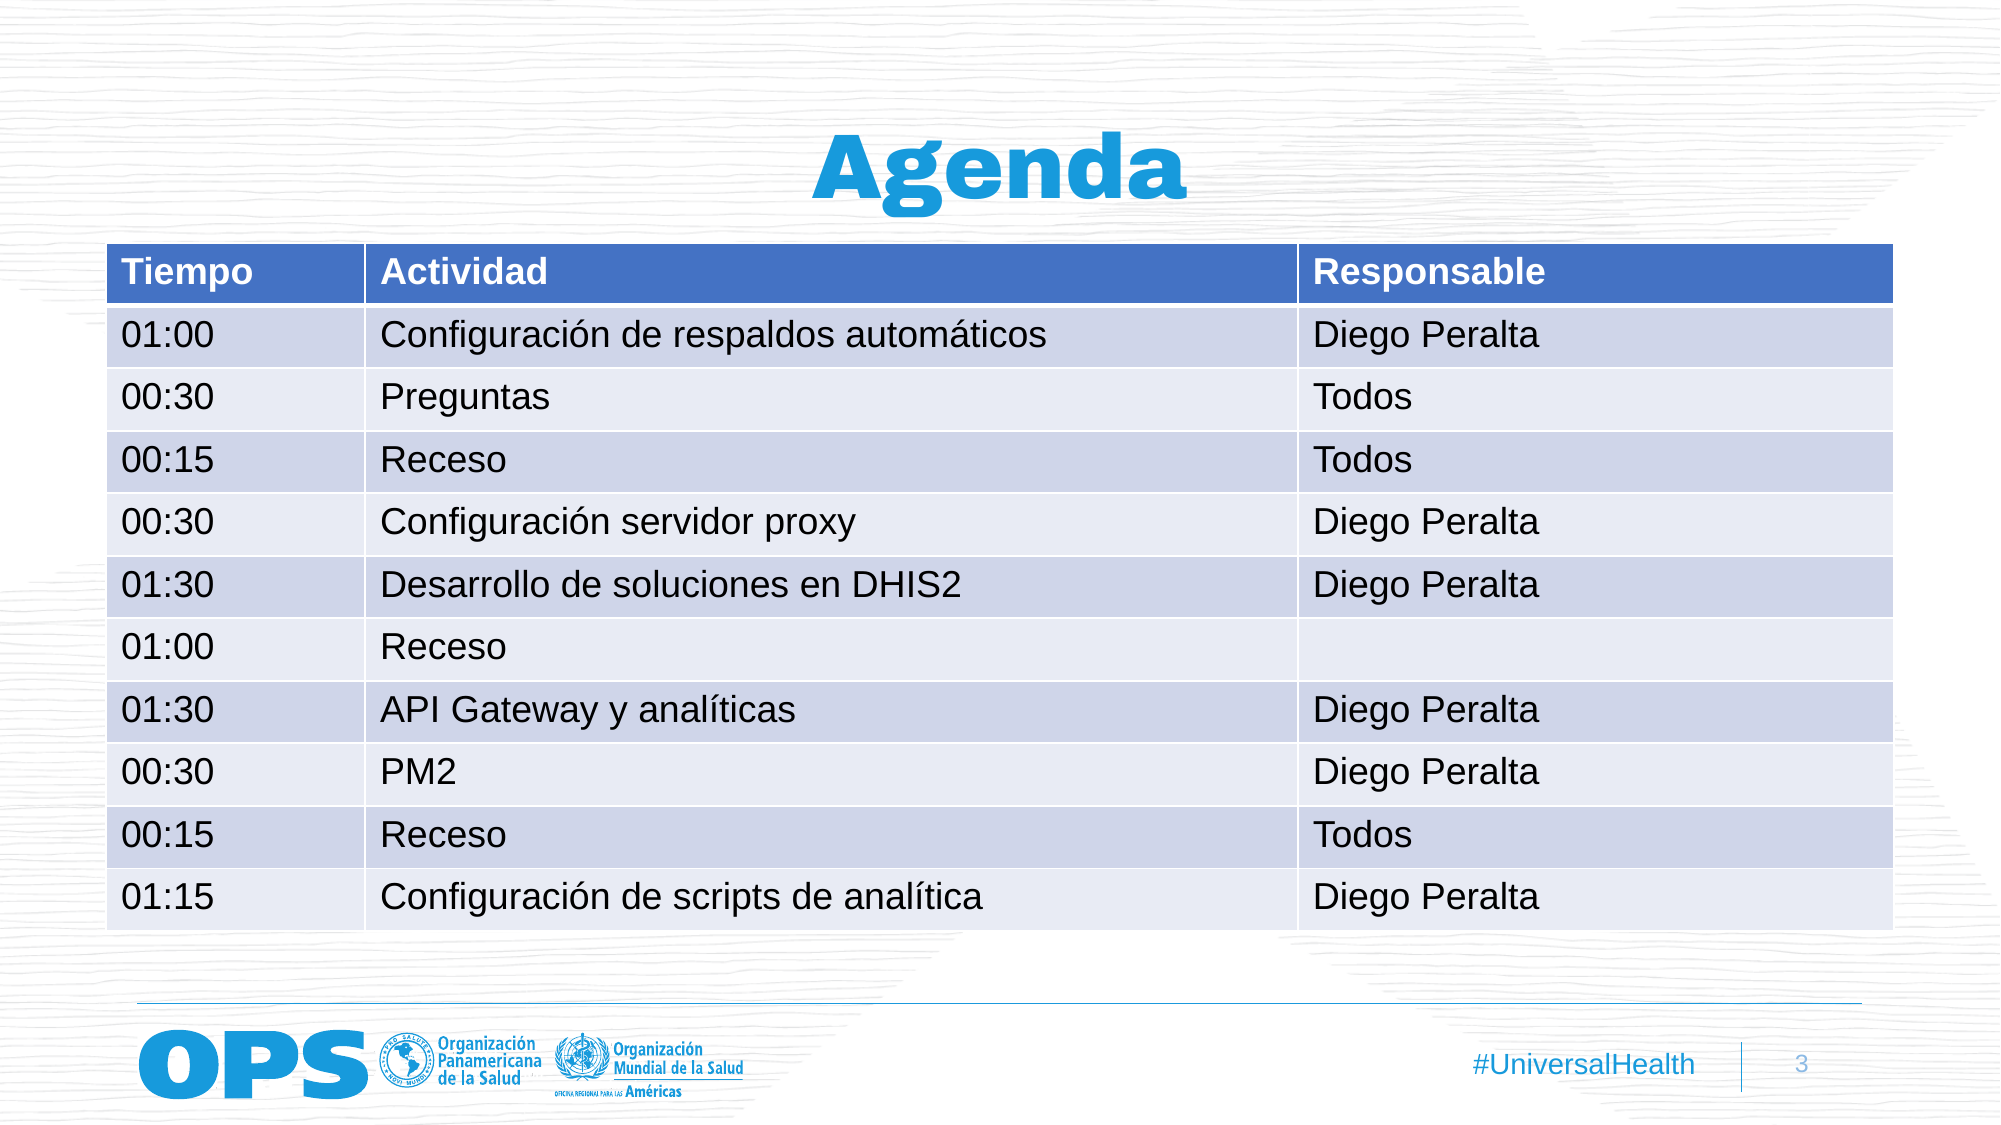

# Agenda
| Tiempo | Actividad | Responsable |
| --- | --- | --- |
| 01:00 | Configuración de respaldos automáticos | Diego Peralta |
| 00:30 | Preguntas | Todos |
| 00:15 | Receso | Todos |
| 00:30 | Configuración servidor proxy | Diego Peralta |
| 01:30 | Desarrollo de soluciones en DHIS2 | Diego Peralta |
| 01:00 | Receso |  |
| 01:30 | API Gateway y analíticas | Diego Peralta |
| 00:30 | PM2 | Diego Peralta |
| 00:15 | Receso | Todos |
| 01:15 | Configuración de scripts de analítica | Diego Peralta |
3